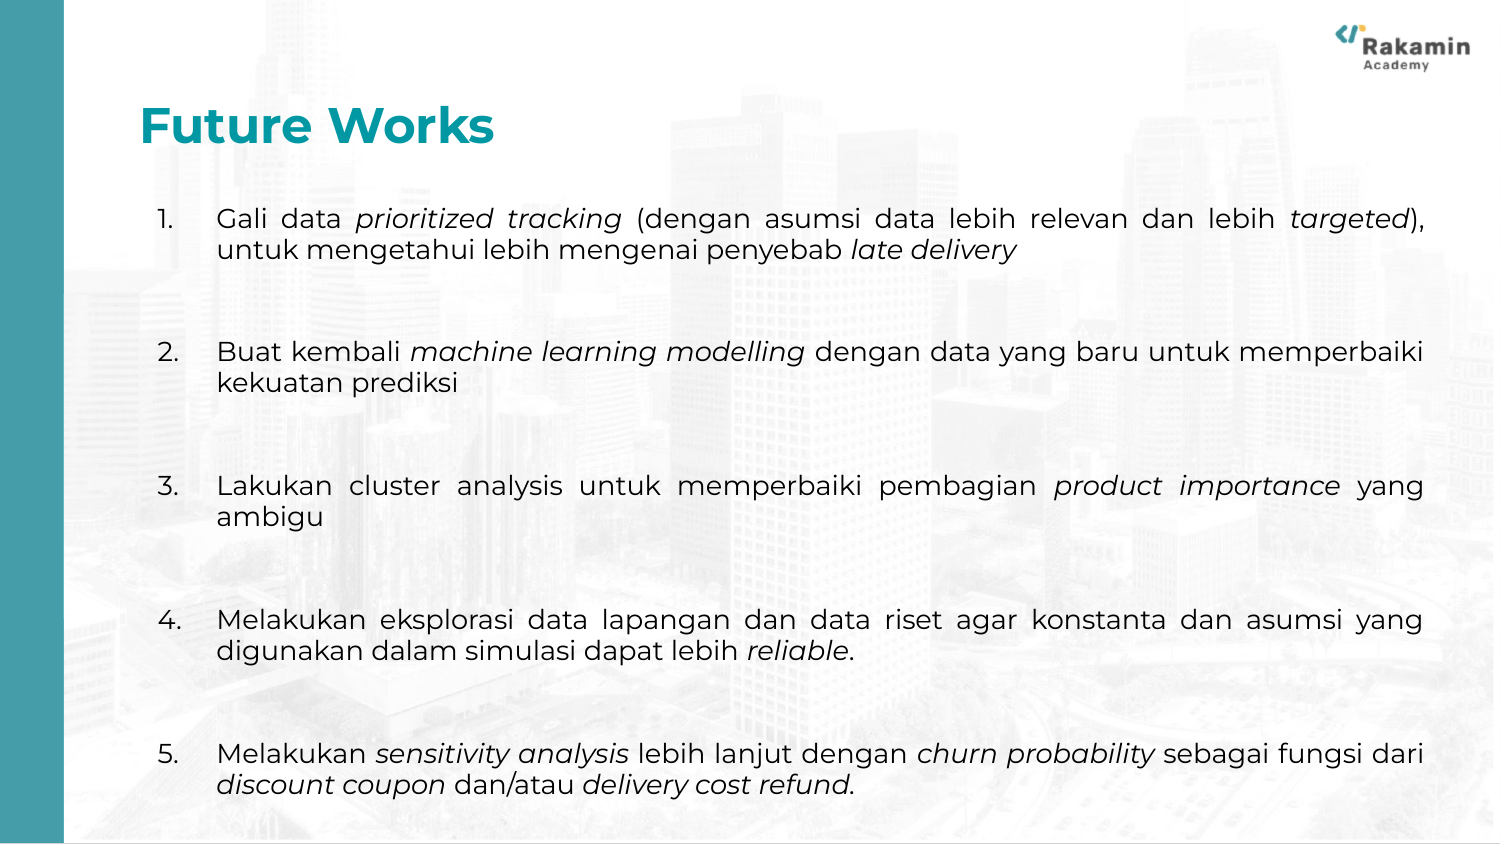

Future Works
Gali data prioritized tracking (dengan asumsi data lebih relevan dan lebih targeted), untuk mengetahui lebih mengenai penyebab late delivery

Buat kembali machine learning modelling dengan data yang baru untuk memperbaiki kekuatan prediksi

Lakukan cluster analysis untuk memperbaiki pembagian product importance yang ambigu

Melakukan eksplorasi data lapangan dan data riset agar konstanta dan asumsi yang digunakan dalam simulasi dapat lebih reliable.

Melakukan sensitivity analysis lebih lanjut dengan churn probability sebagai fungsi dari discount coupon dan/atau delivery cost refund.